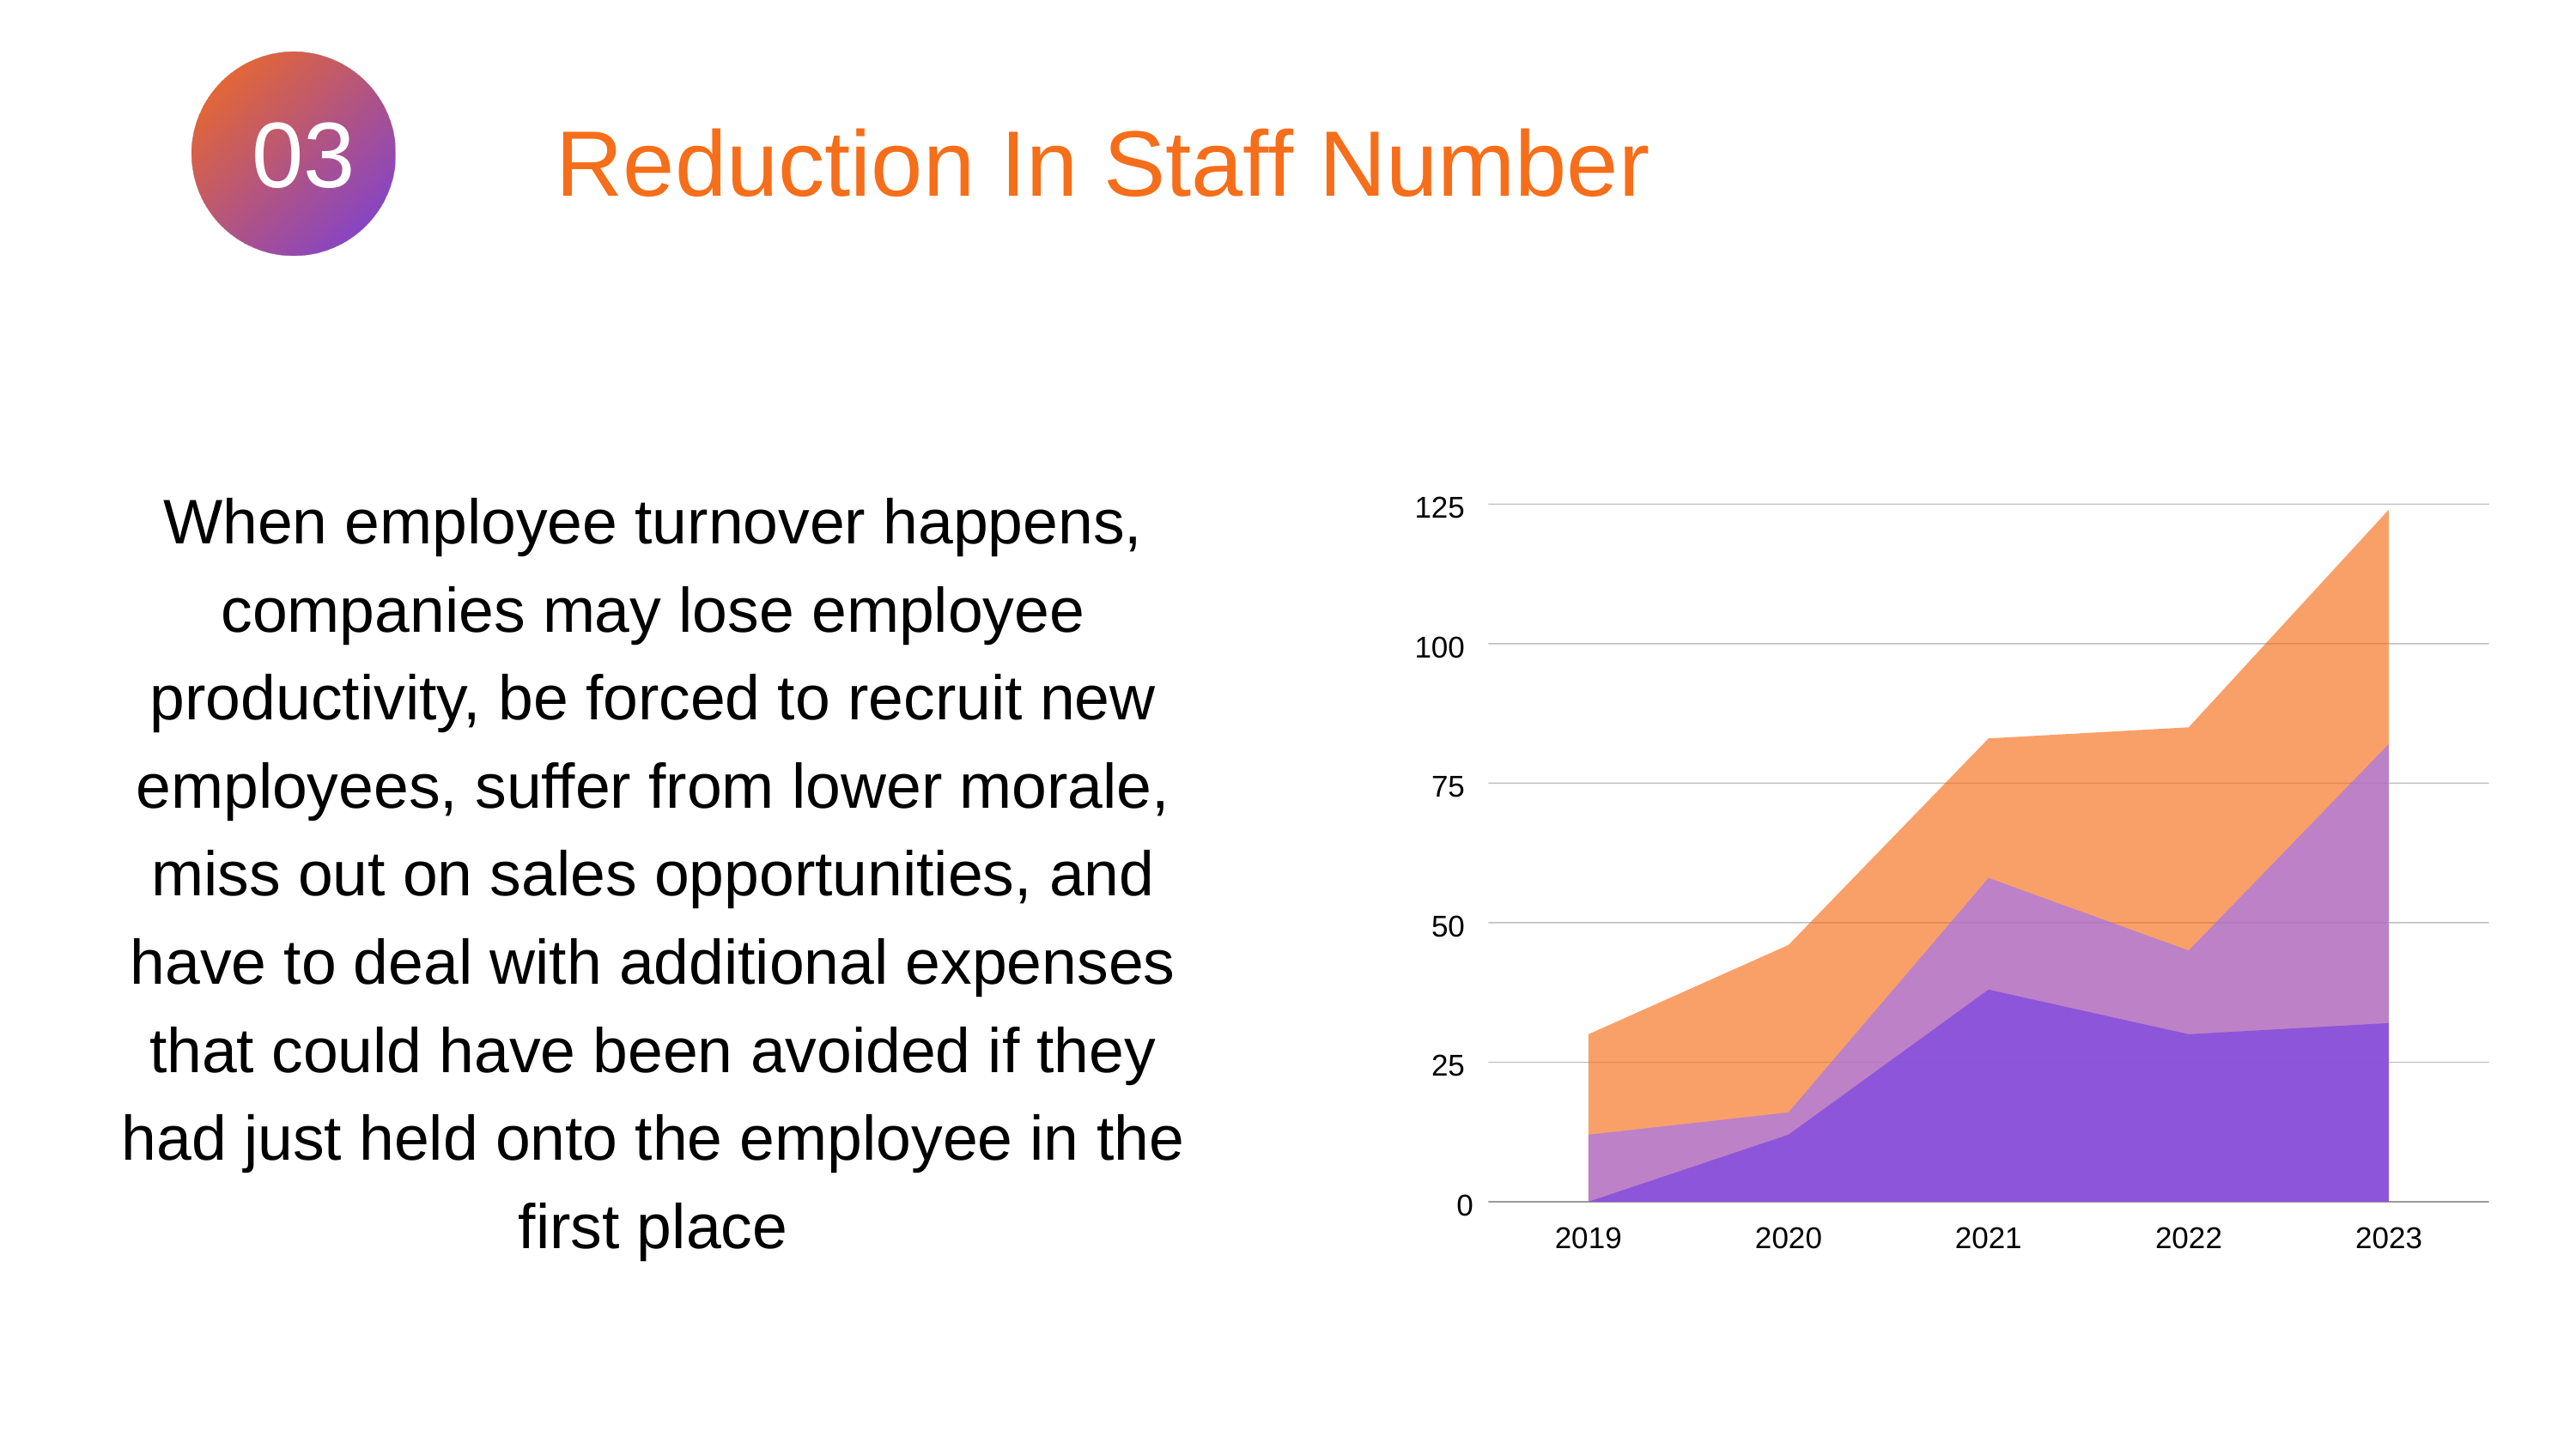

03
Reduction In Staff Number
When employee turnover happens, companies may lose employee productivity, be forced to recruit new employees, suffer from lower morale, miss out on sales opportunities, and have to deal with additional expenses that could have been avoided if they had just held onto the employee in the first place
125

100
75
50
25
0
2019
2020
2021
2022
2023